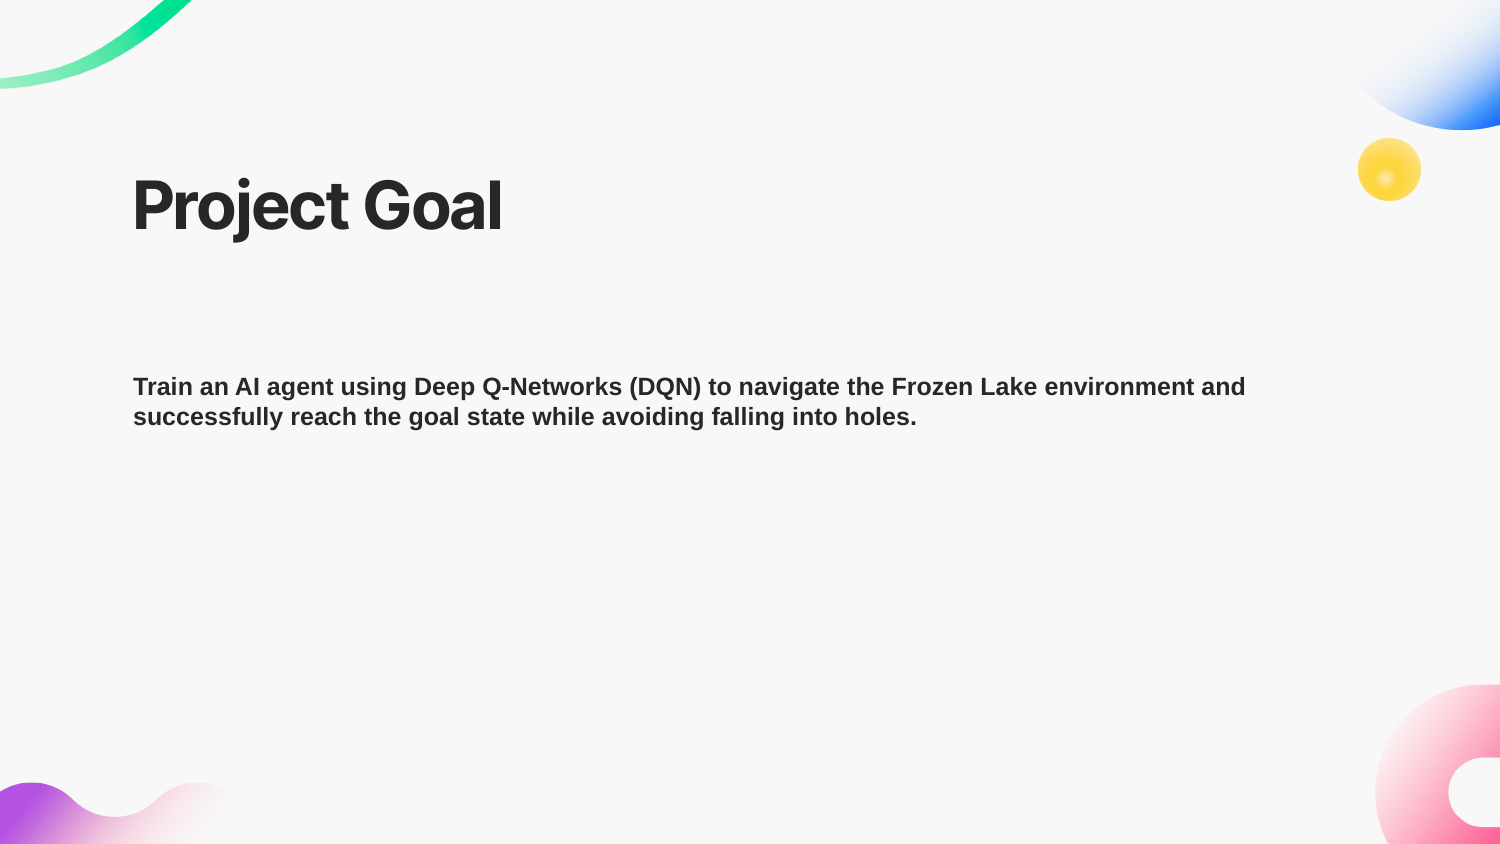

# Project Goal
Train an AI agent using Deep Q-Networks (DQN) to navigate the Frozen Lake environment and successfully reach the goal state while avoiding falling into holes.